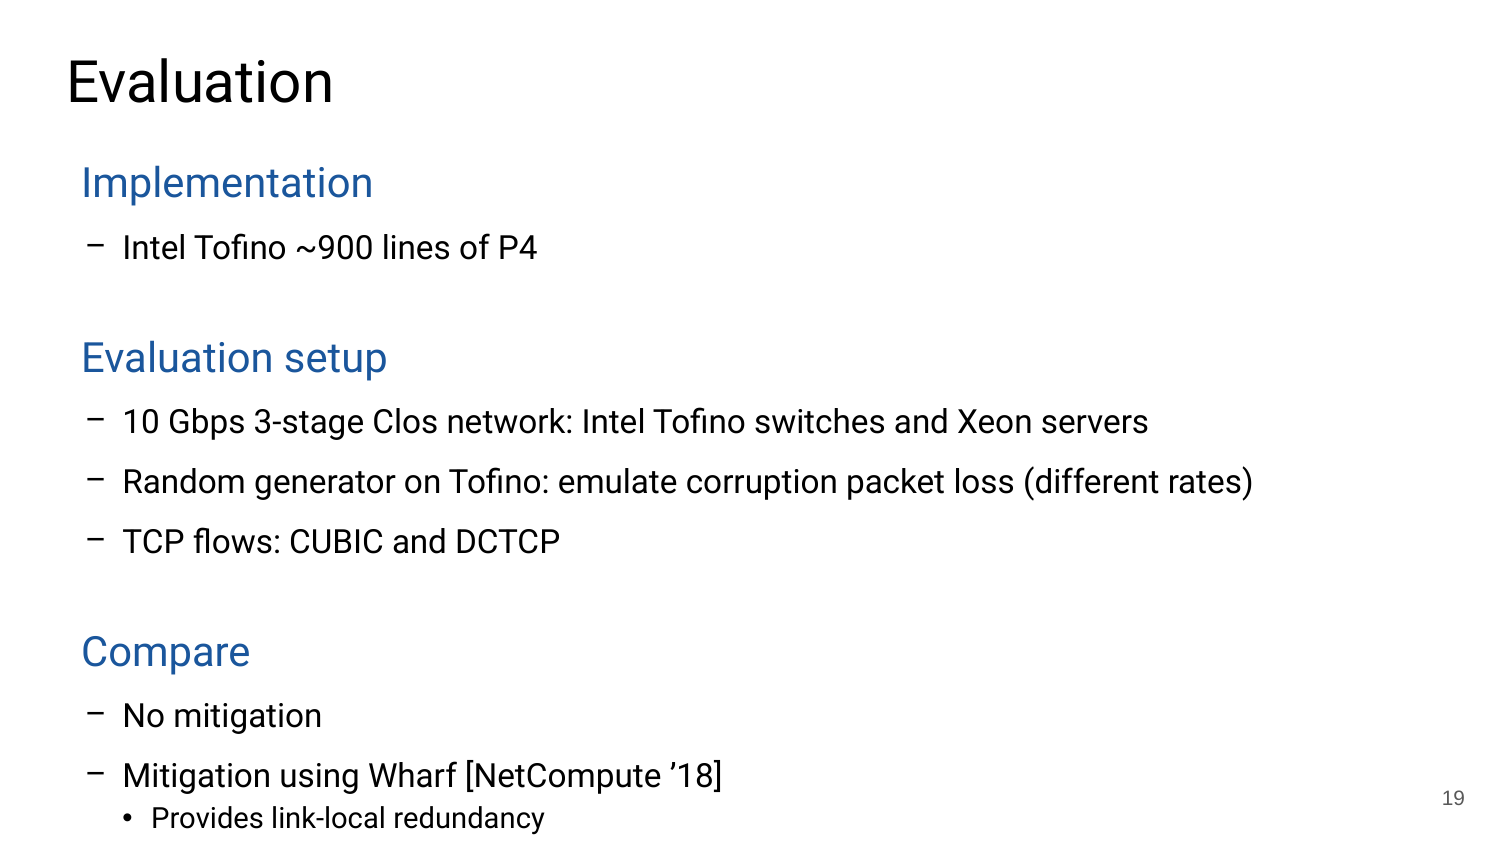

# Evaluation
Implementation
Intel Tofino ~900 lines of P4

Evaluation setup
10 Gbps 3-stage Clos network: Intel Tofino switches and Xeon servers
Random generator on Tofino: emulate corruption packet loss (different rates)
TCP flows: CUBIC and DCTCP

Compare
No mitigation
Mitigation using Wharf [NetCompute ’18]
Provides link-local redundancy
19